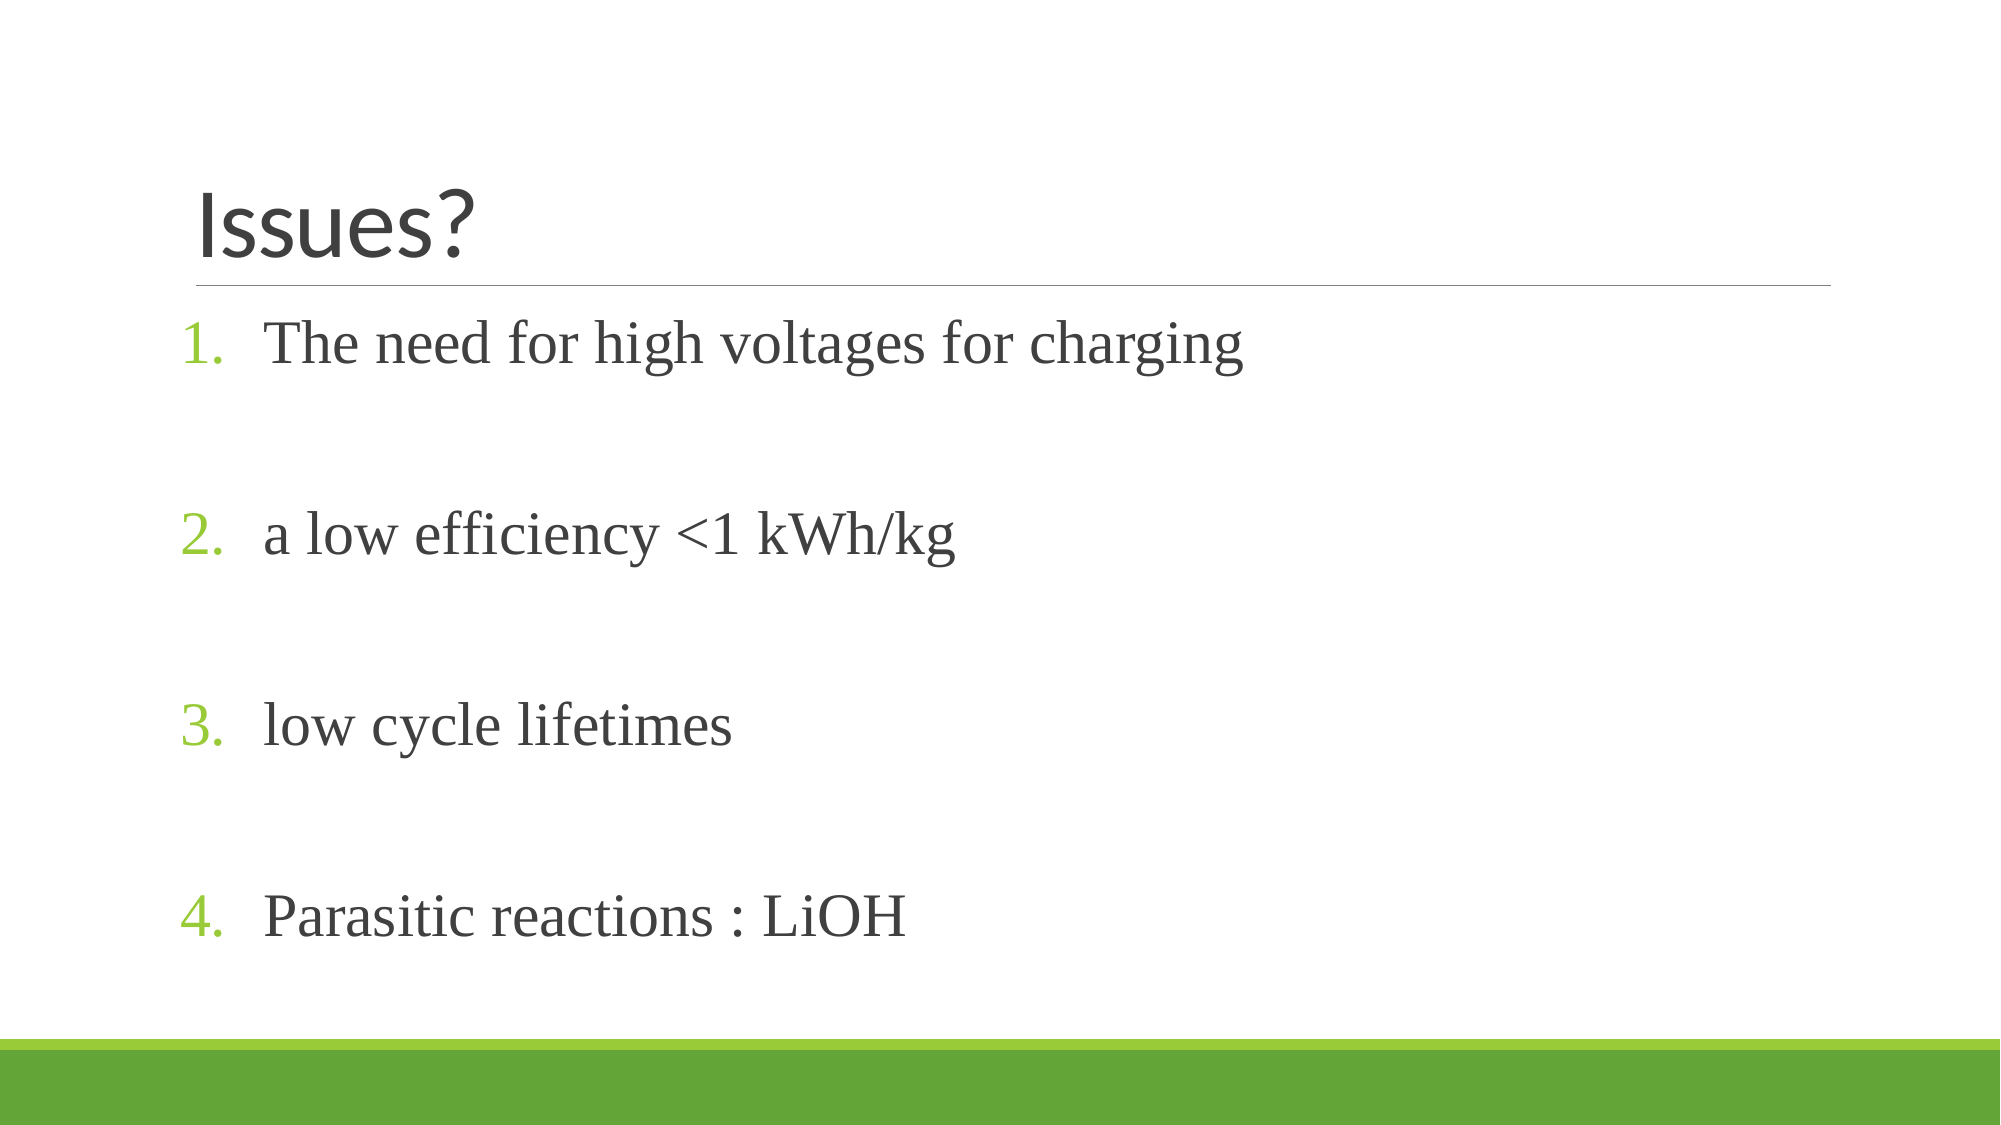

# Issues?
The need for high voltages for charging

a low efficiency <1 kWh/kg

low cycle lifetimes

Parasitic reactions : LiOH